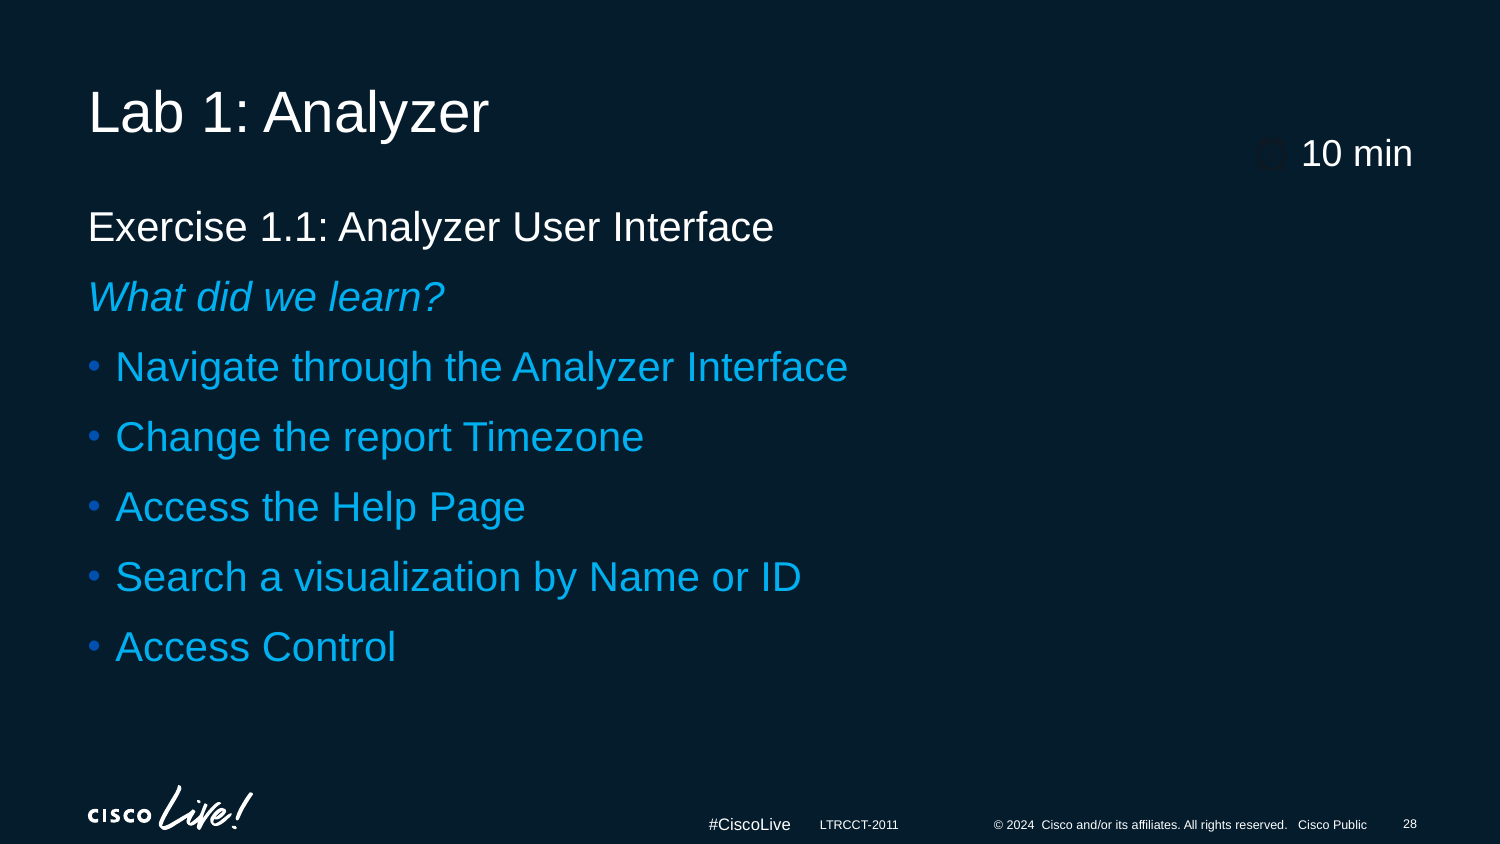

# Lab 1: Analyzer
⏰ 10 min
Exercise 1.1: Analyzer User Interface
What did we learn?
Navigate through the Analyzer Interface
Change the report Timezone
Access the Help Page
Search a visualization by Name or ID
Access Control
28
LTRCCT-2011